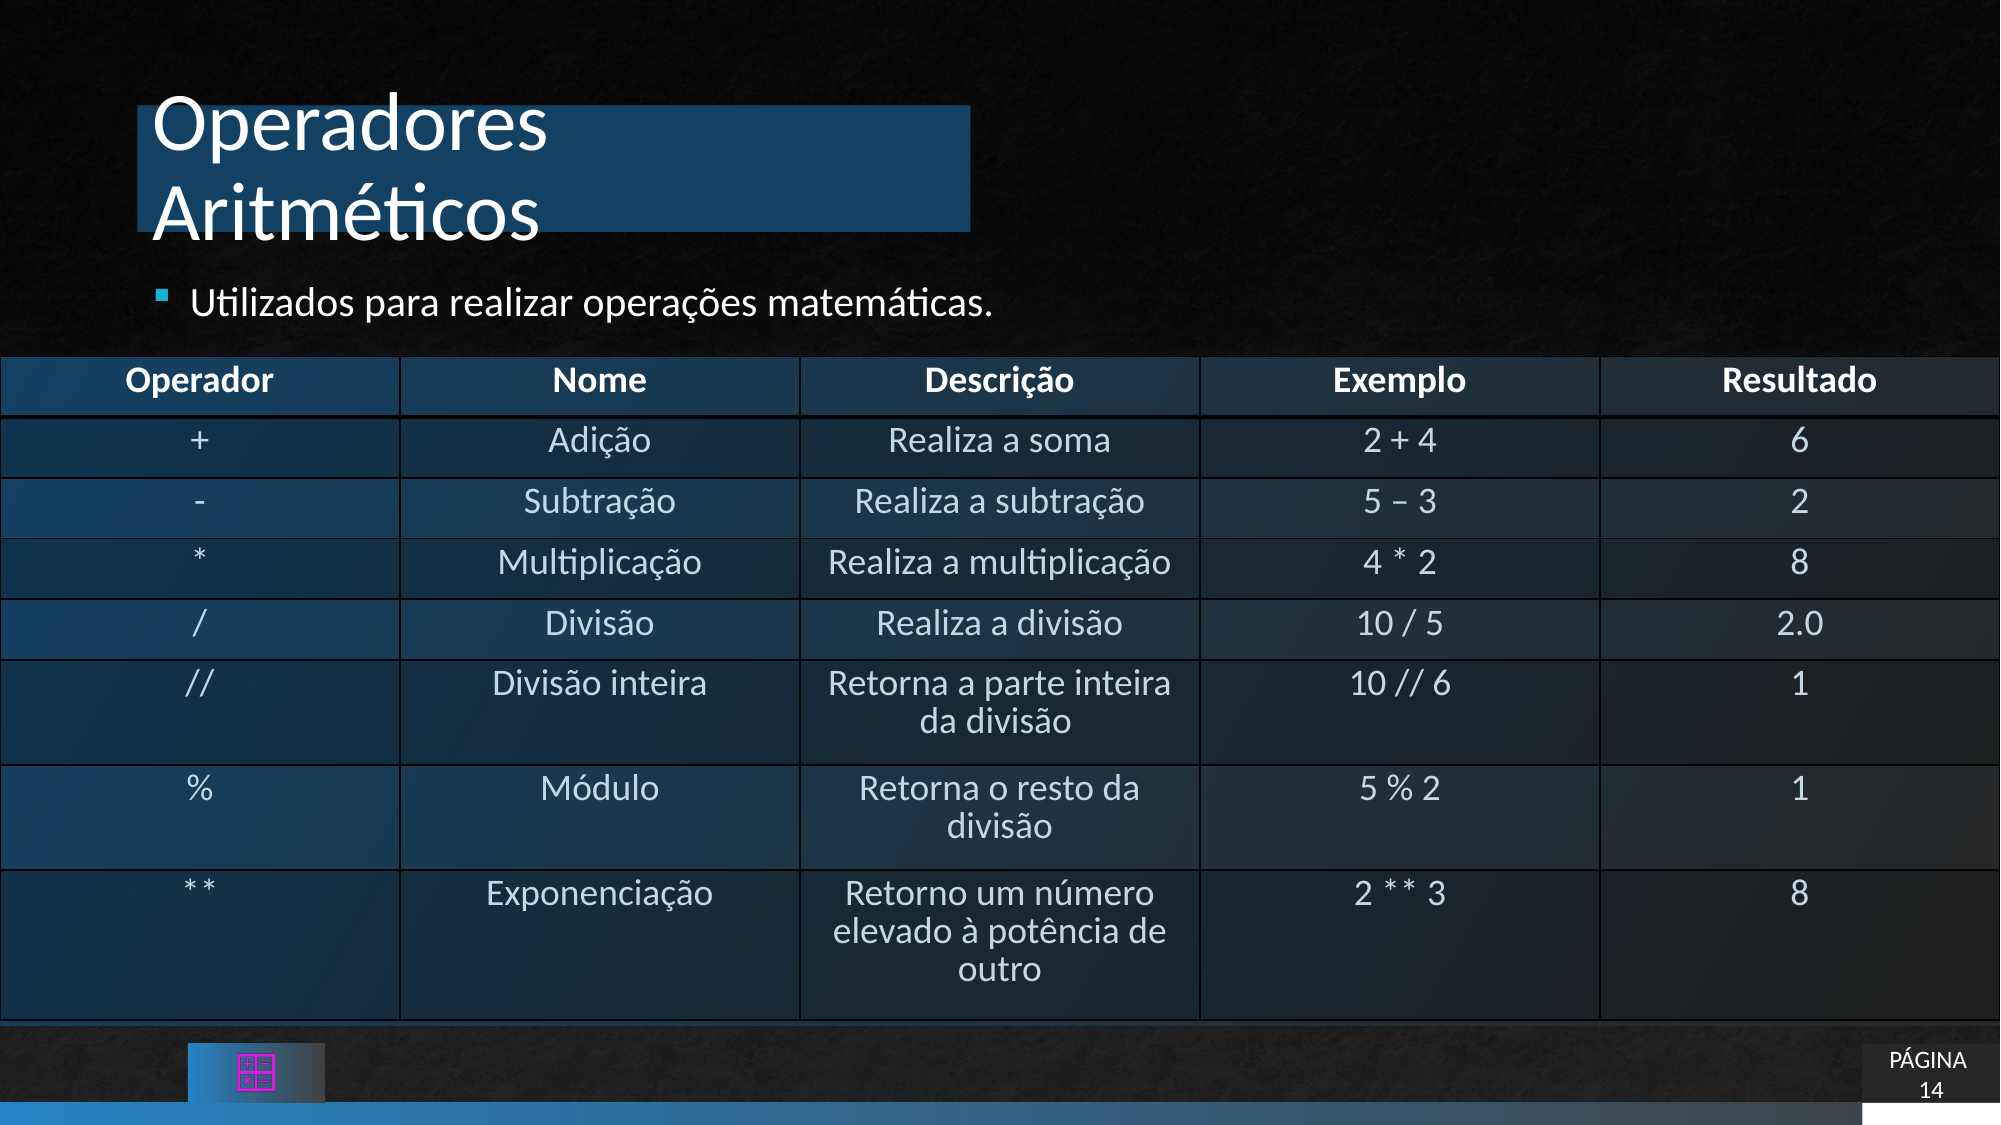

# Operadores Aritméticos
Utilizados para realizar operações matemáticas.

| Operador | Nome | Descrição | Exemplo | Resultado |
| --- | --- | --- | --- | --- |
| + | Adição | Realiza a soma | 2 + 4 | 6 |
| - | Subtração | Realiza a subtração | 5 – 3 | 2 |
| \* | Multiplicação | Realiza a multiplicação | 4 \* 2 | 8 |
| / | Divisão | Realiza a divisão | 10 / 5 | 2.0 |
| // | Divisão inteira | Retorna a parte inteira da divisão | 10 // 6 | 1 |
| % | Módulo | Retorna o resto da divisão | 5 % 2 | 1 |
| \*\* | Exponenciação | Retorno um número elevado à potência de outro | 2 \*\* 3 | 8 |

PÁGINA 14